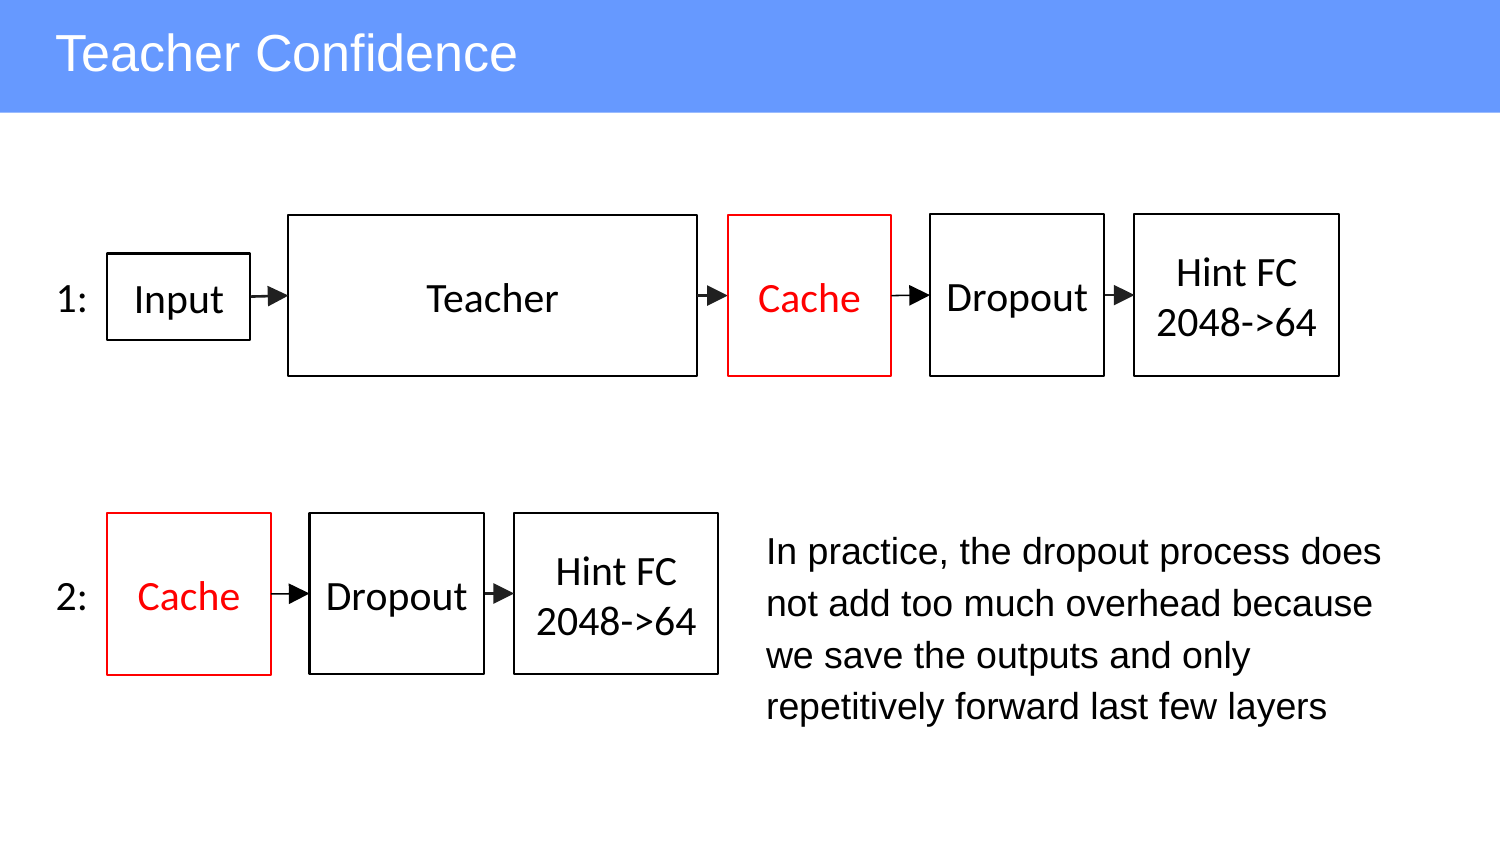

Teacher Confidence
Dropout
Hint FC
2048->64
Cache
Teacher
1:
Input
In practice, the dropout process does not add too much overhead because we save the outputs and only repetitively forward last few layers
Dropout
Hint FC
2048->64
Cache
2: